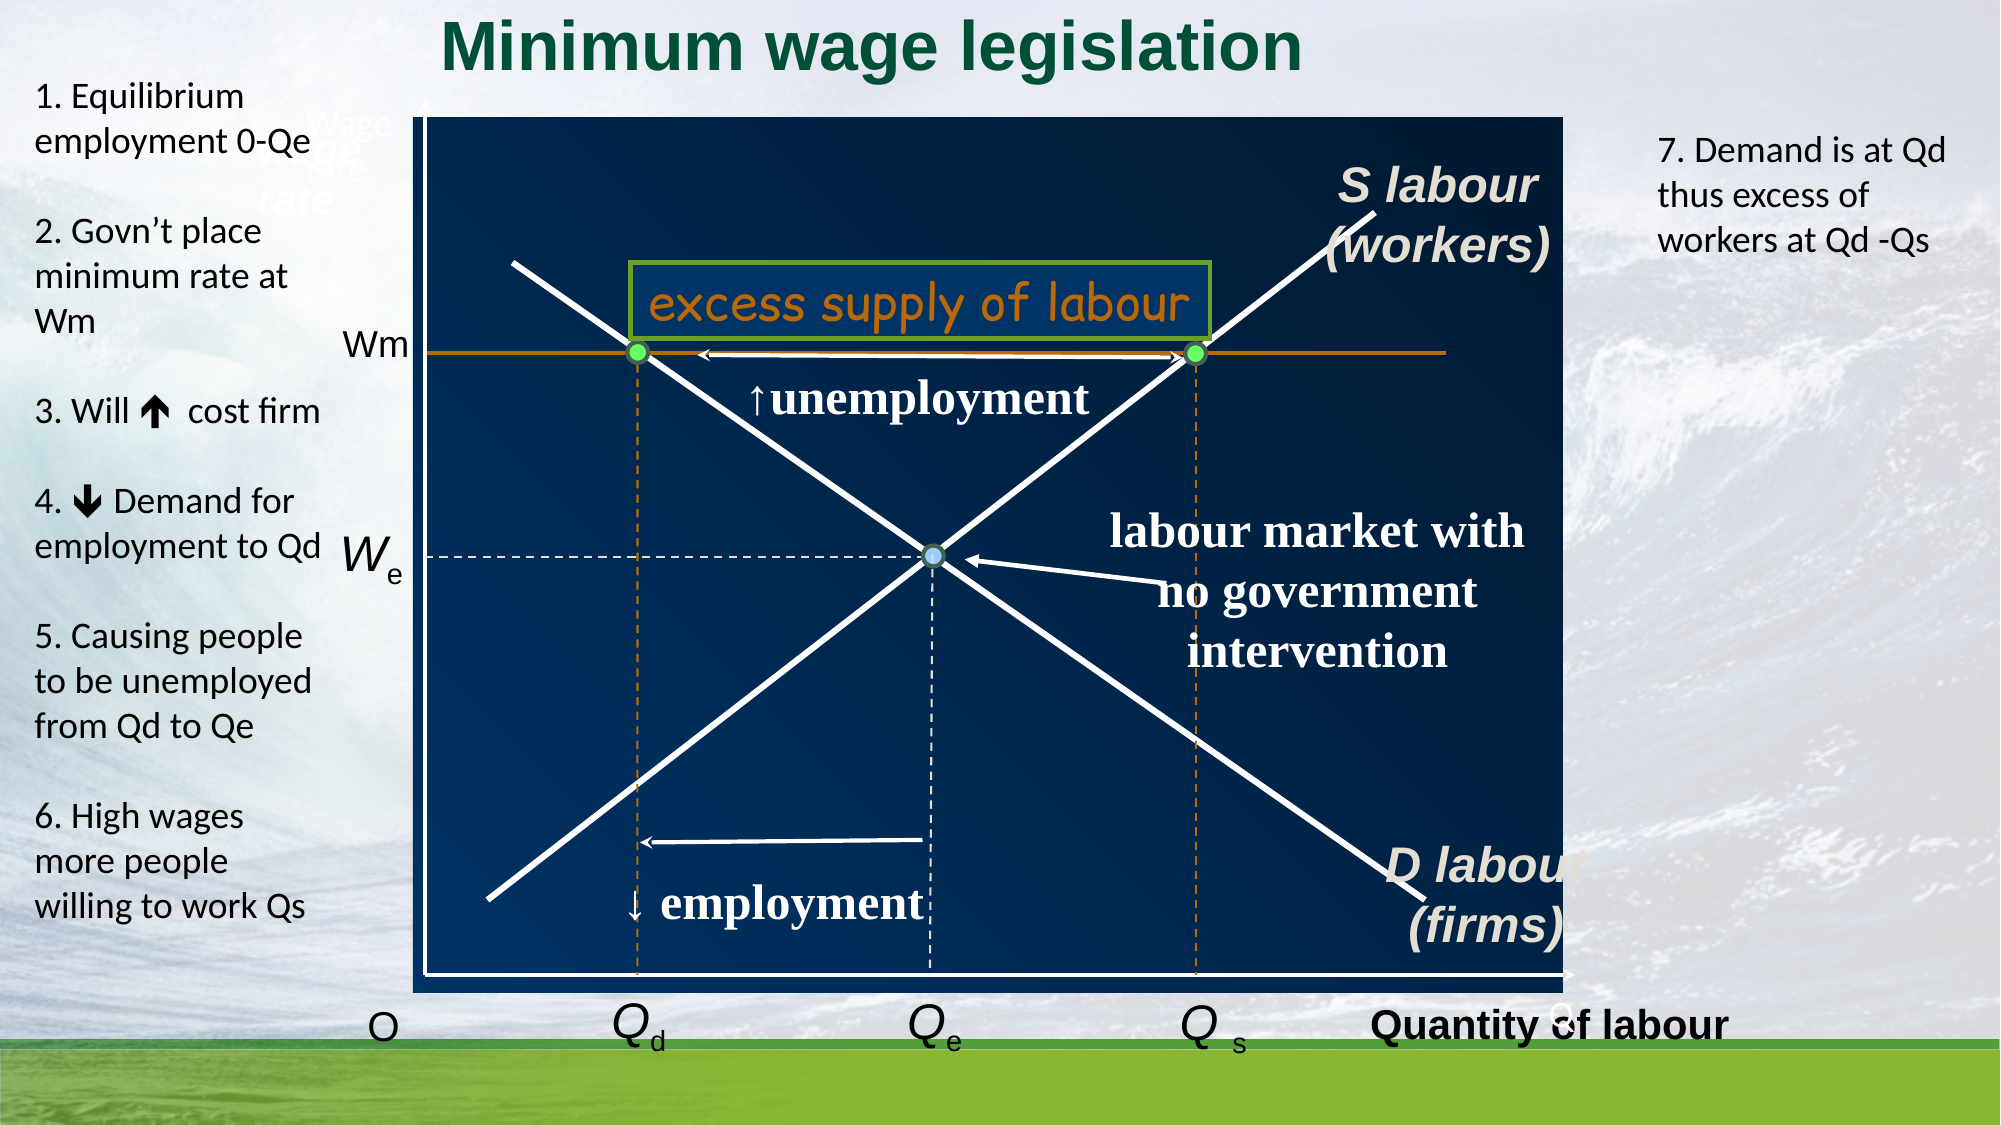

Minimum wage legislation
1. Equilibrium  employment 0-Qe

2. Govn’t place minimum rate at Wm

3. Will 🡹  cost firm

4. 🡻 Demand for employment to Qd

5. Causing people to be unemployed from Qd to Qe

6. High wages more people willing to work Qs

Wage rate
wage
rate

7. Demand is at Qd  thus excess of workers at Qd -Qs

S labour (workers)

excess supply of labour
Wm

Qd
Q s
↑unemployment
labour market with no government intervention
We

D labour
(firms)
↓ employment
Q
Qe
Quantity of labour
O